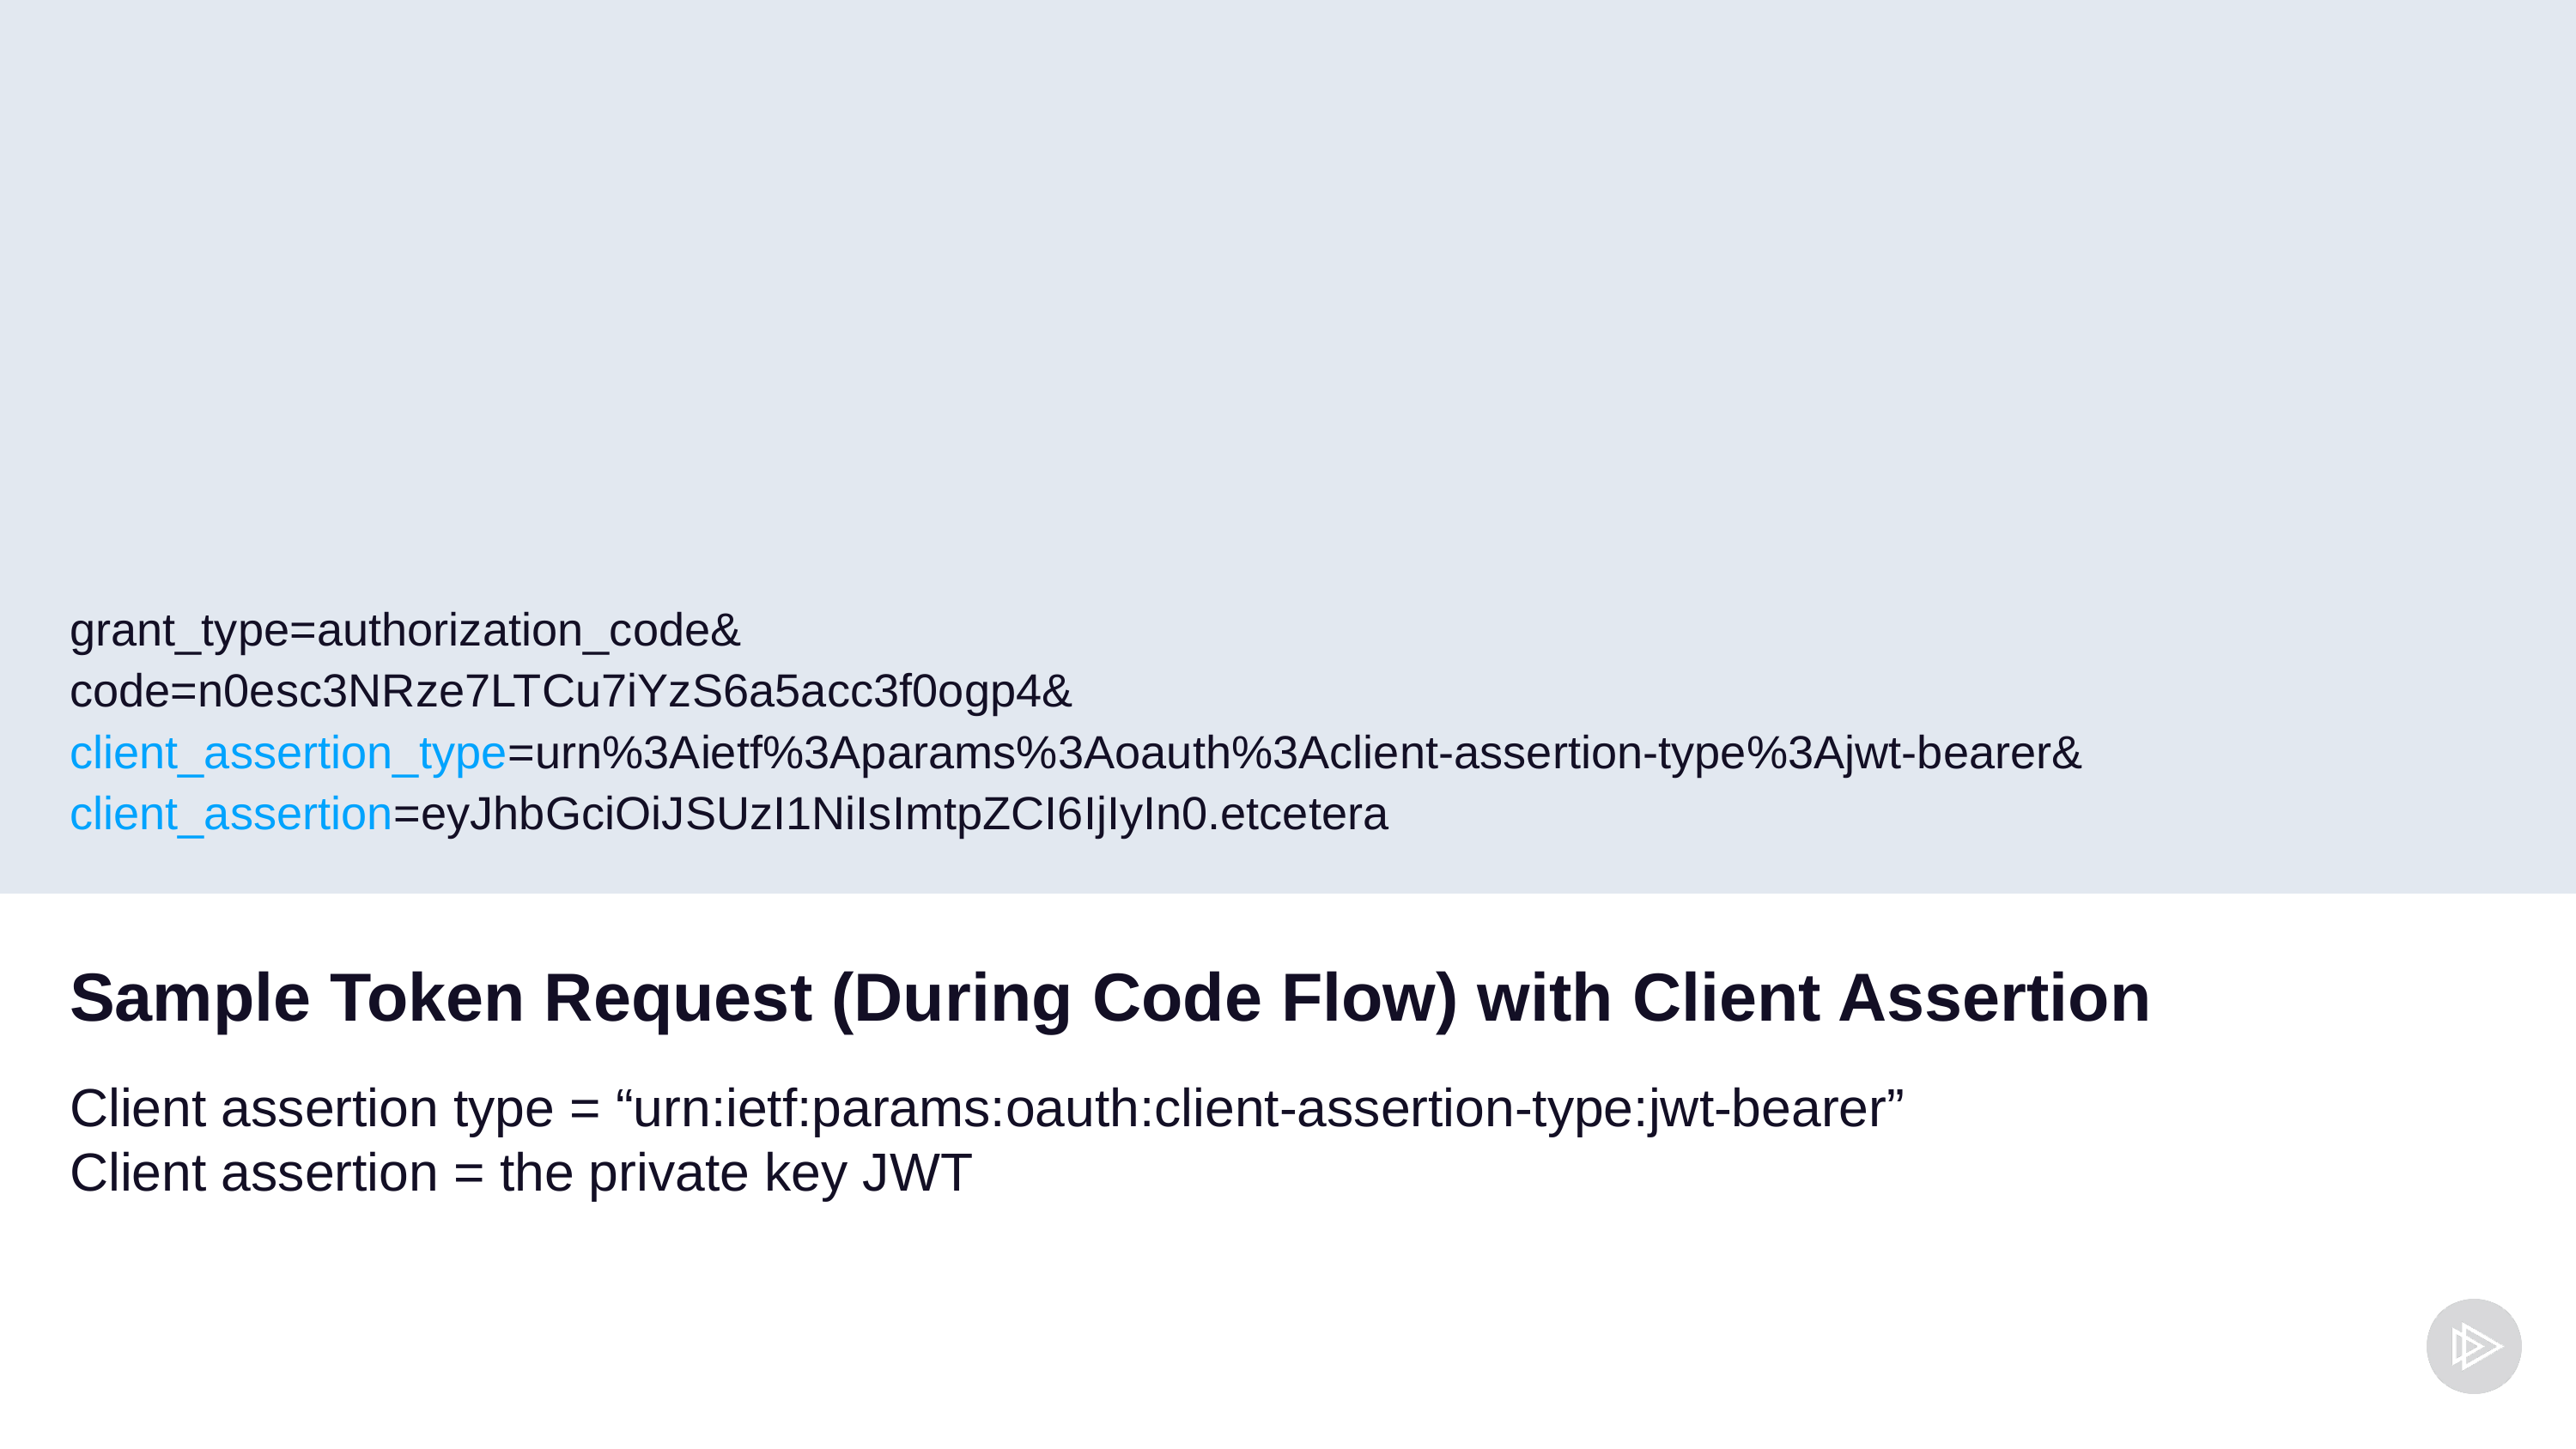

grant_type=authorization_code&
code=n0esc3NRze7LTCu7iYzS6a5acc3f0ogp4&
client_assertion_type=urn%3Aietf%3Aparams%3Aoauth%3Aclient-assertion-type%3Ajwt-bearer&
client_assertion=eyJhbGciOiJSUzI1NiIsImtpZCI6IjIyIn0.etcetera
# Sample Token Request (During Code Flow) with Client Assertion
Client assertion type = “urn:ietf:params:oauth:client-assertion-type:jwt-bearer”
Client assertion = the private key JWT